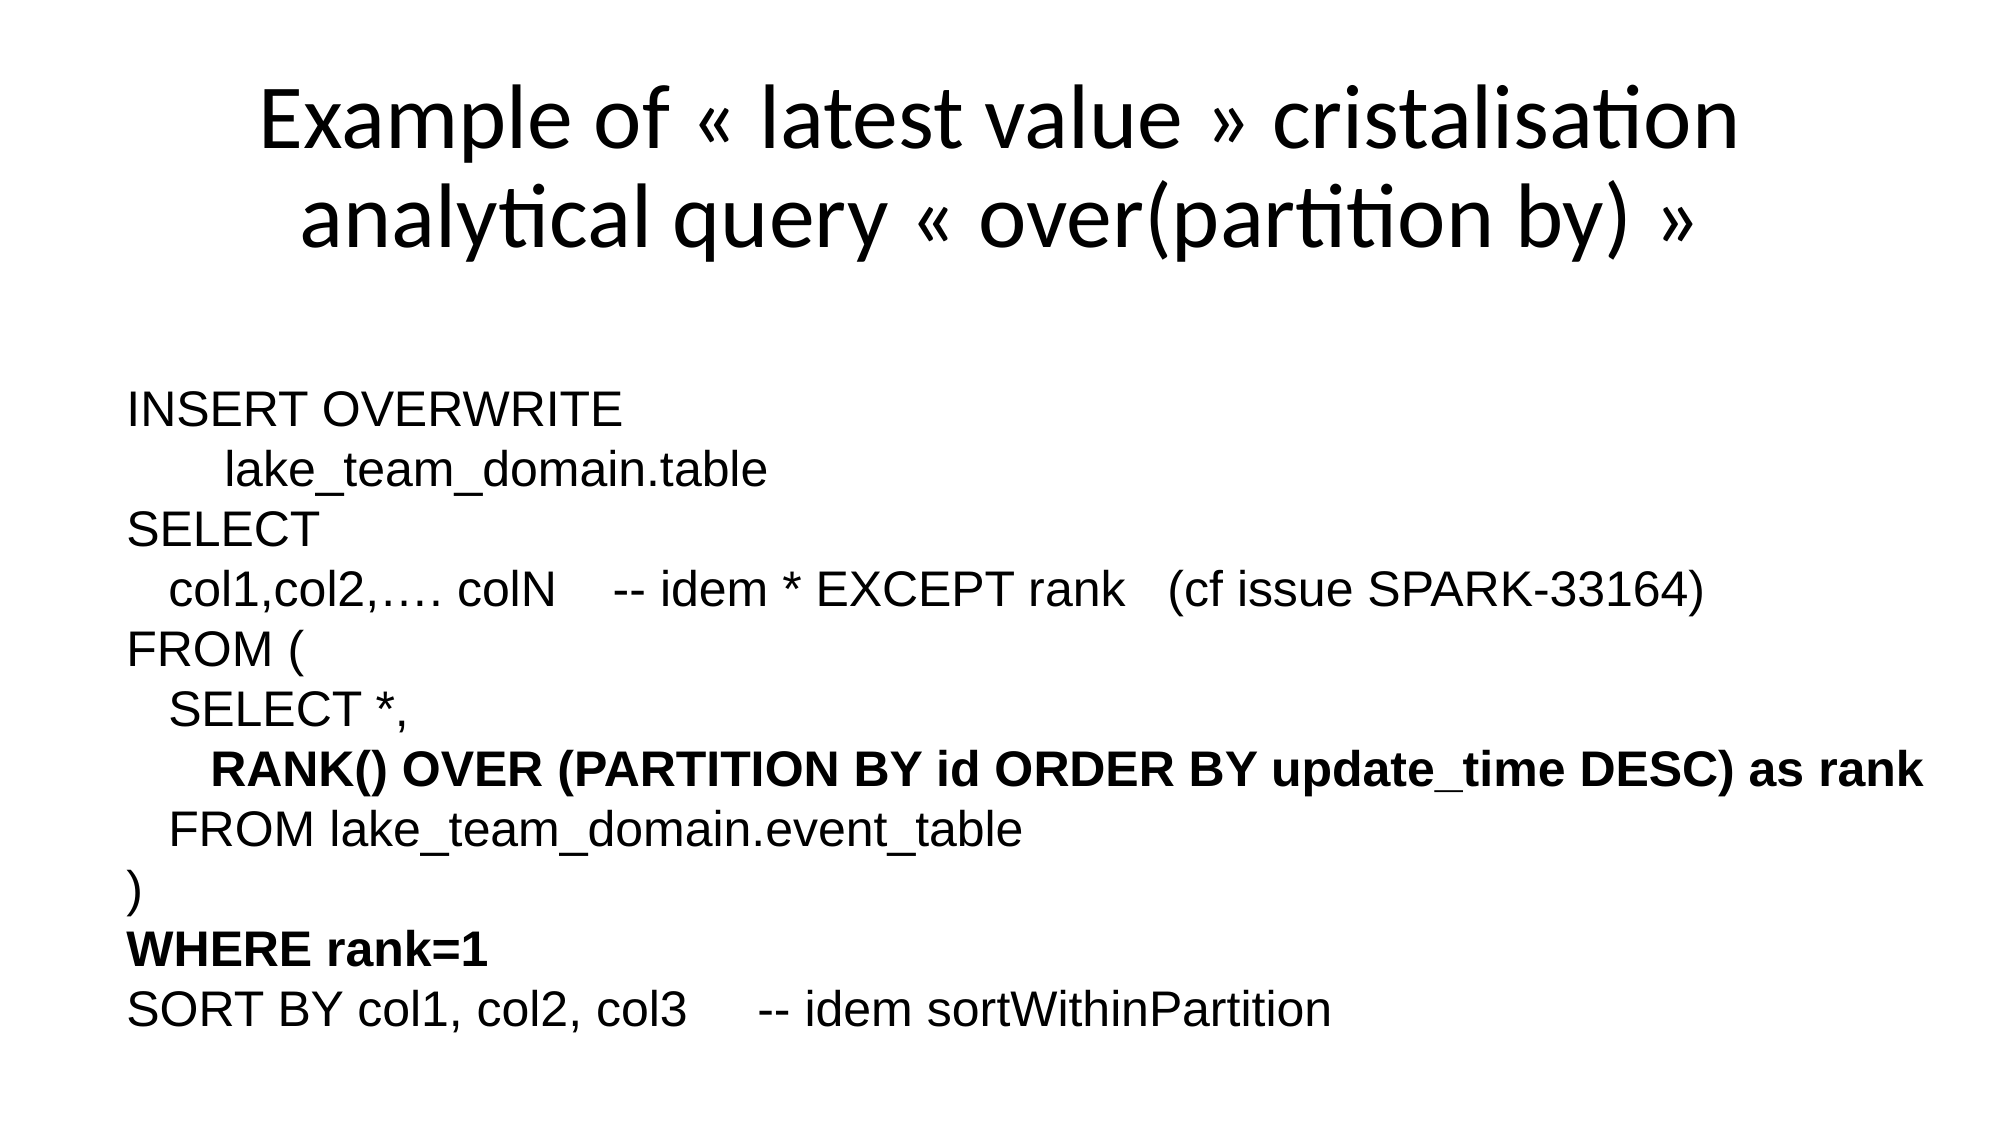

# Example of « latest value » cristalisation analytical query « over(partition by) »
INSERT OVERWRITE
       lake_team_domain.table
SELECT
   col1,col2,…. colN    -- idem * EXCEPT rank   (cf issue SPARK-33164)
FROM (
   SELECT *,
      RANK() OVER (PARTITION BY id ORDER BY update_time DESC) as rank
   FROM lake_team_domain.event_table
)
WHERE rank=1
SORT BY col1, col2, col3     -- idem sortWithinPartition